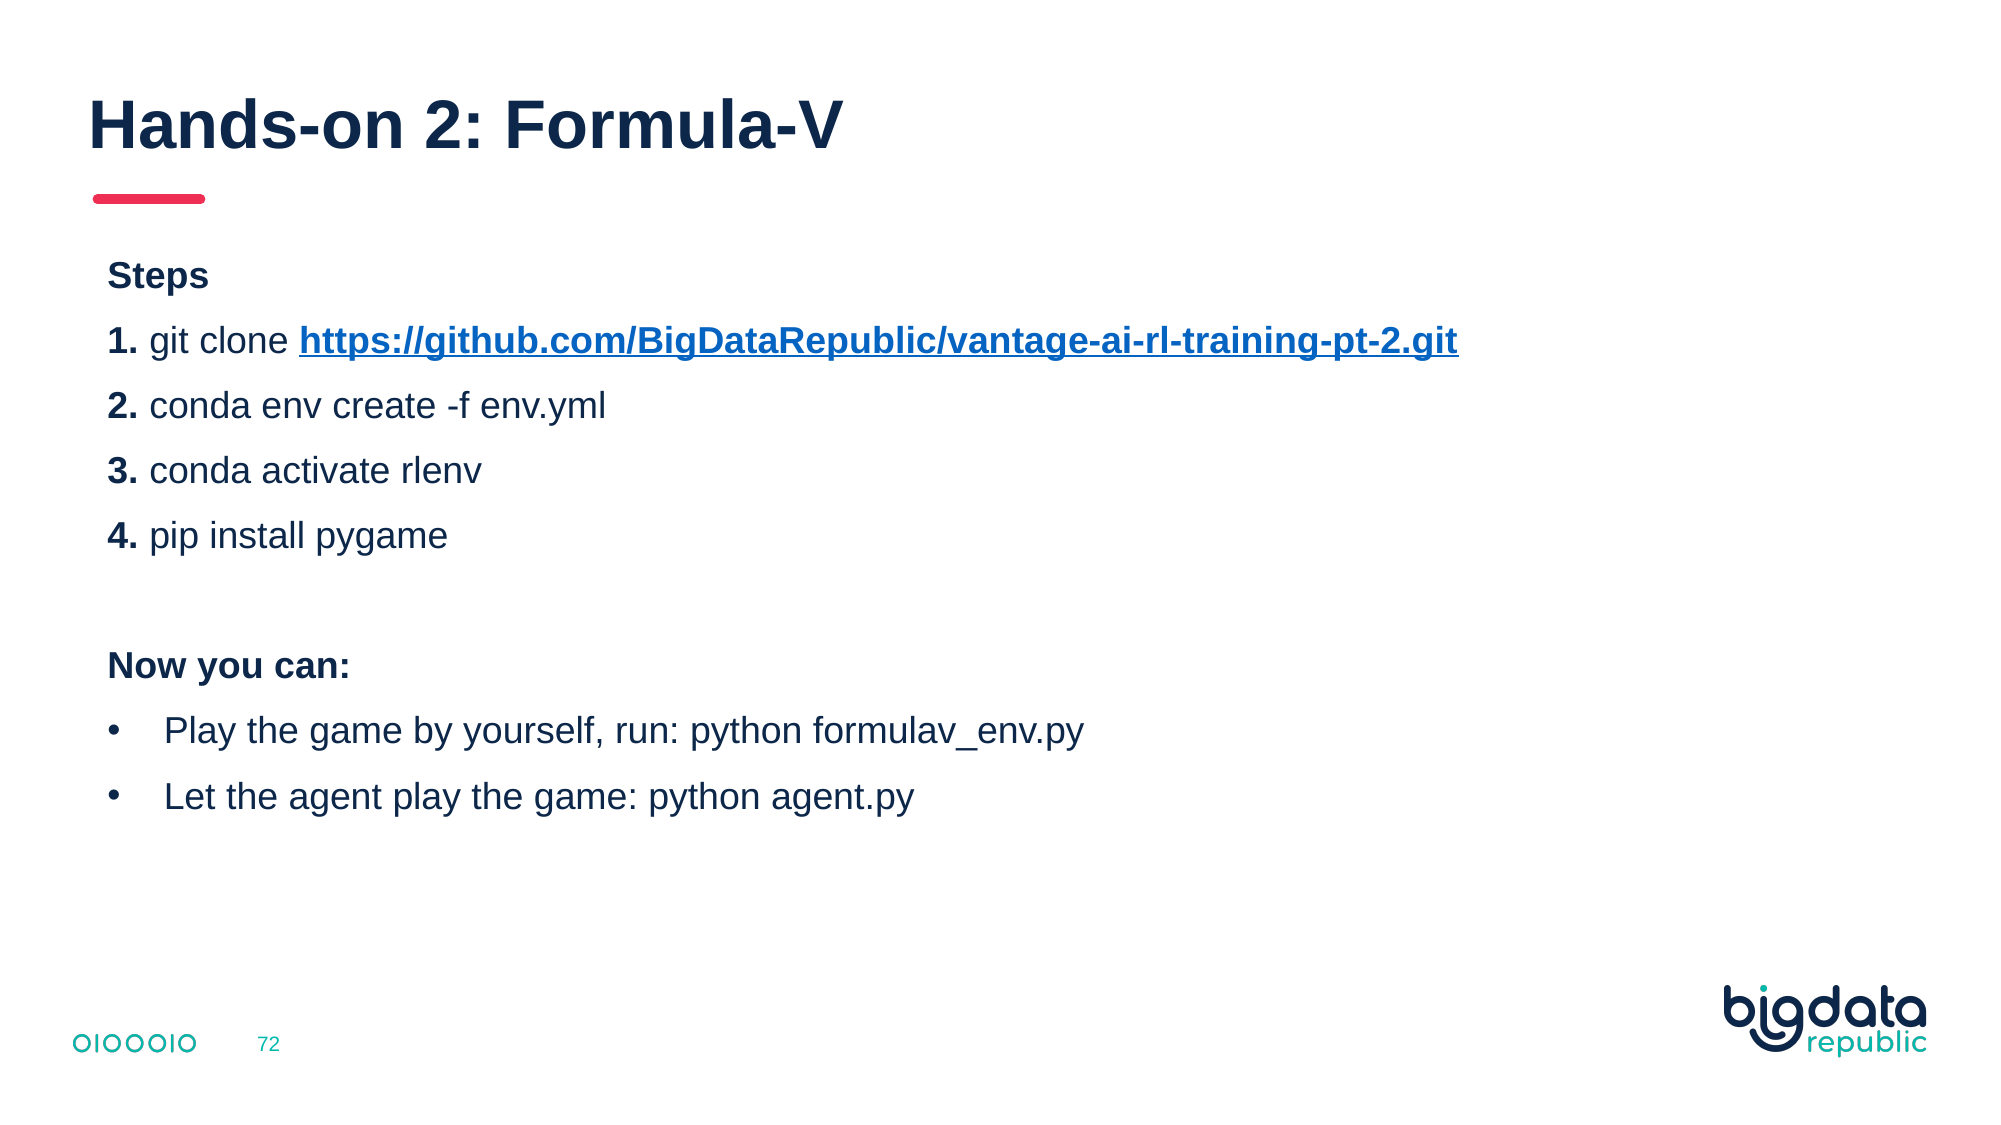

# Hands-on 2: Formula-V
Steps
1. git clone https://github.com/BigDataRepublic/vantage-ai-rl-training-pt-2.git
2. conda env create -f env.yml
3. conda activate rlenv
4. pip install pygame

Now you can:
Play the game by yourself, run: python formulav_env.py
Let the agent play the game: python agent.py

72